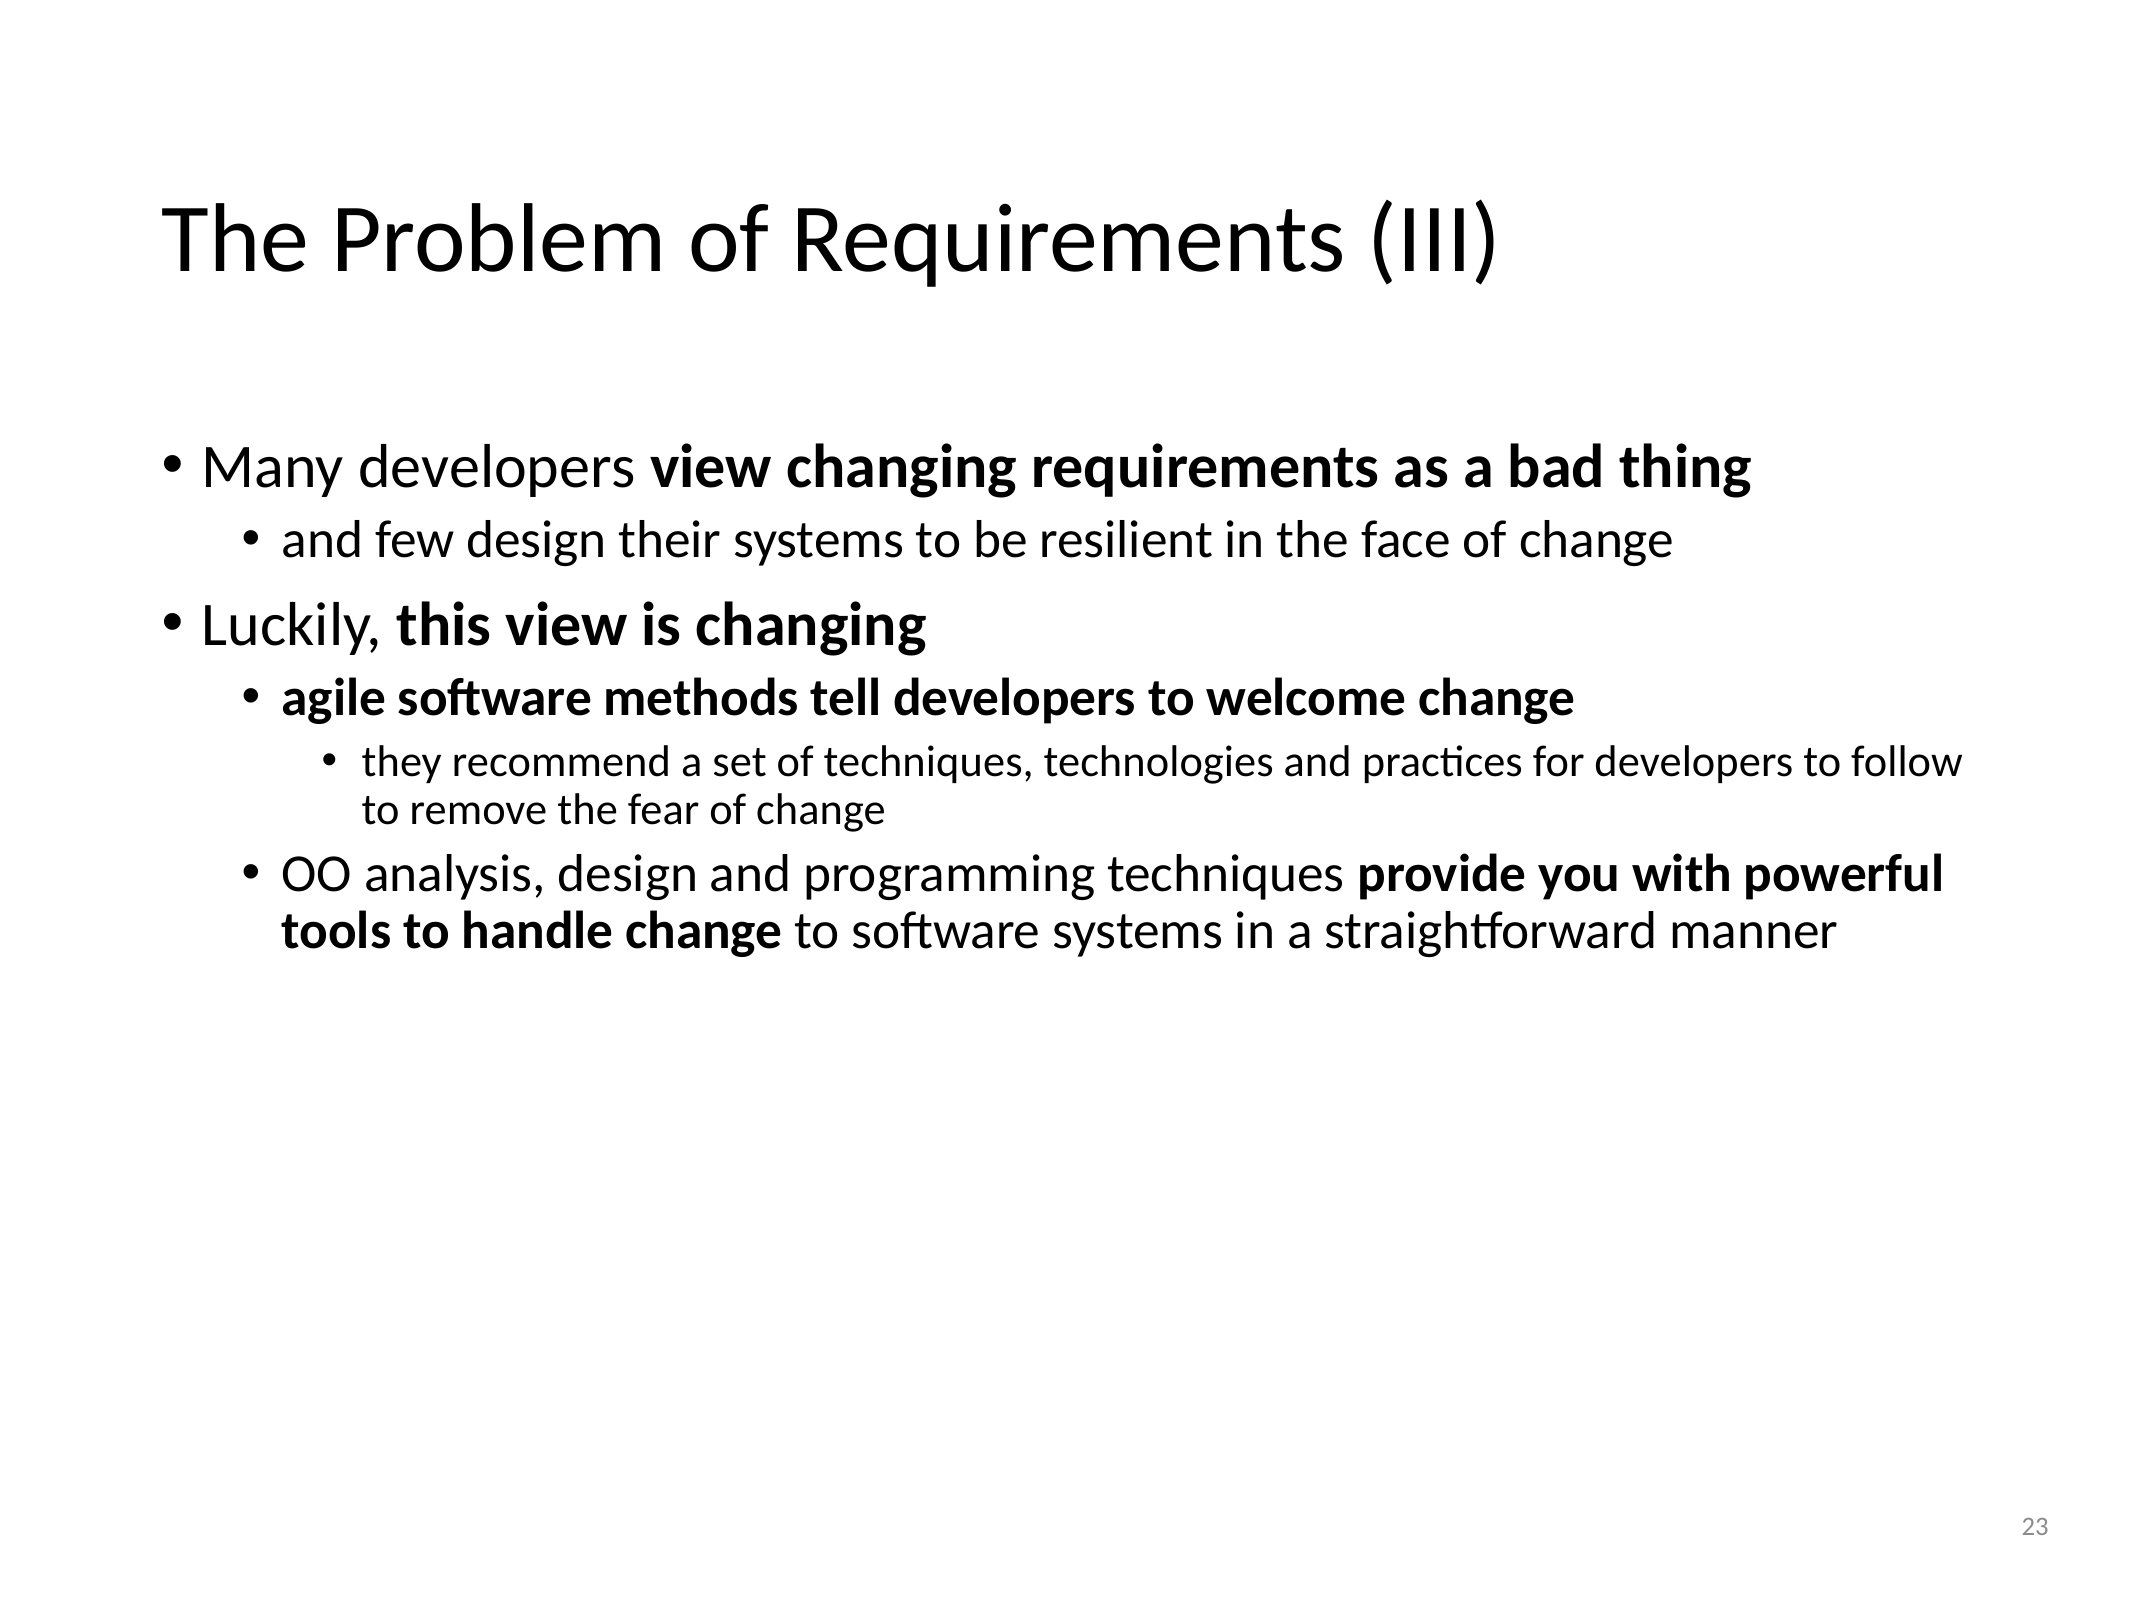

# The Problem of Requirements (III)
Many developers view changing requirements as a bad thing
and few design their systems to be resilient in the face of change
Luckily, this view is changing
agile software methods tell developers to welcome change
they recommend a set of techniques, technologies and practices for developers to follow to remove the fear of change
OO analysis, design and programming techniques provide you with powerful tools to handle change to software systems in a straightforward manner
23